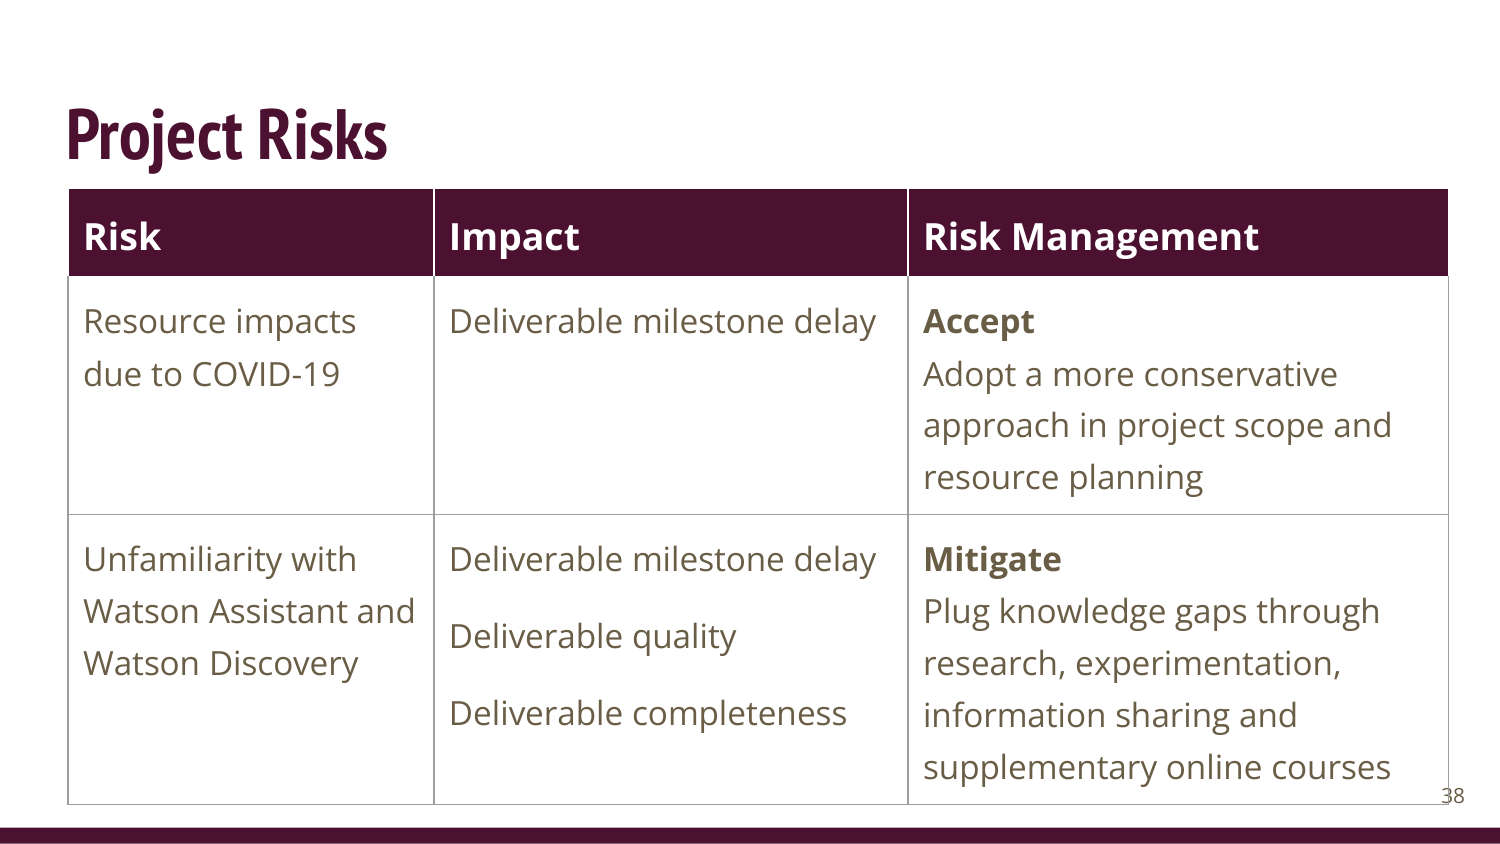

# Project Risks
| Risk | Impact | Risk Management |
| --- | --- | --- |
| Resource impacts due to COVID-19 | Deliverable milestone delay | Accept Adopt a more conservative approach in project scope and resource planning |
| Unfamiliarity with Watson Assistant and Watson Discovery | Deliverable milestone delay Deliverable quality Deliverable completeness | Mitigate Plug knowledge gaps through research, experimentation, information sharing and supplementary online courses |
38